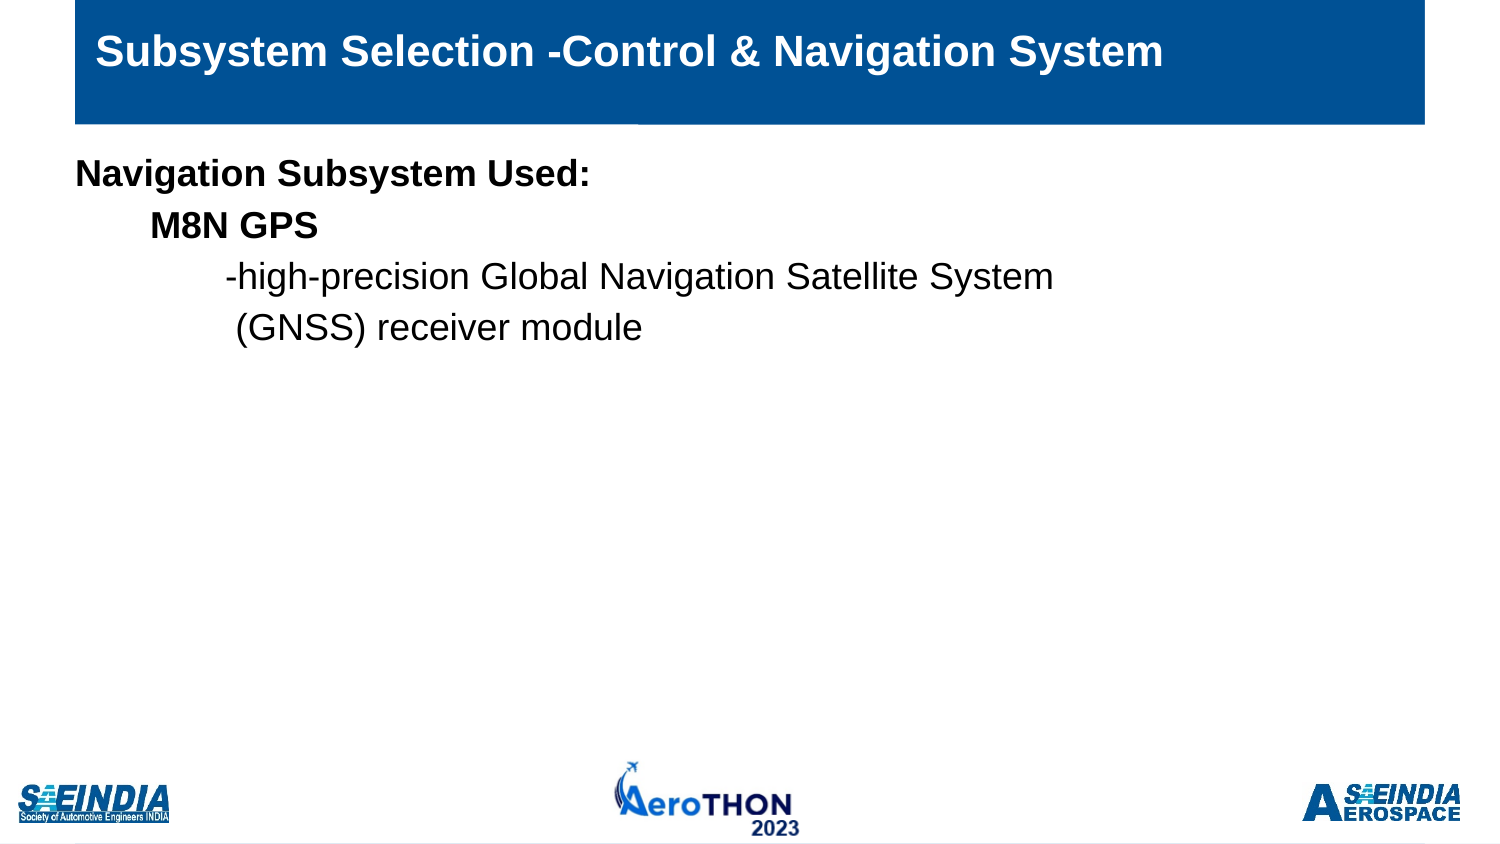

# Subsystem Selection -Control & Navigation System
Navigation Subsystem Used:
M8N GPS
-high-precision Global Navigation Satellite System
 (GNSS) receiver module